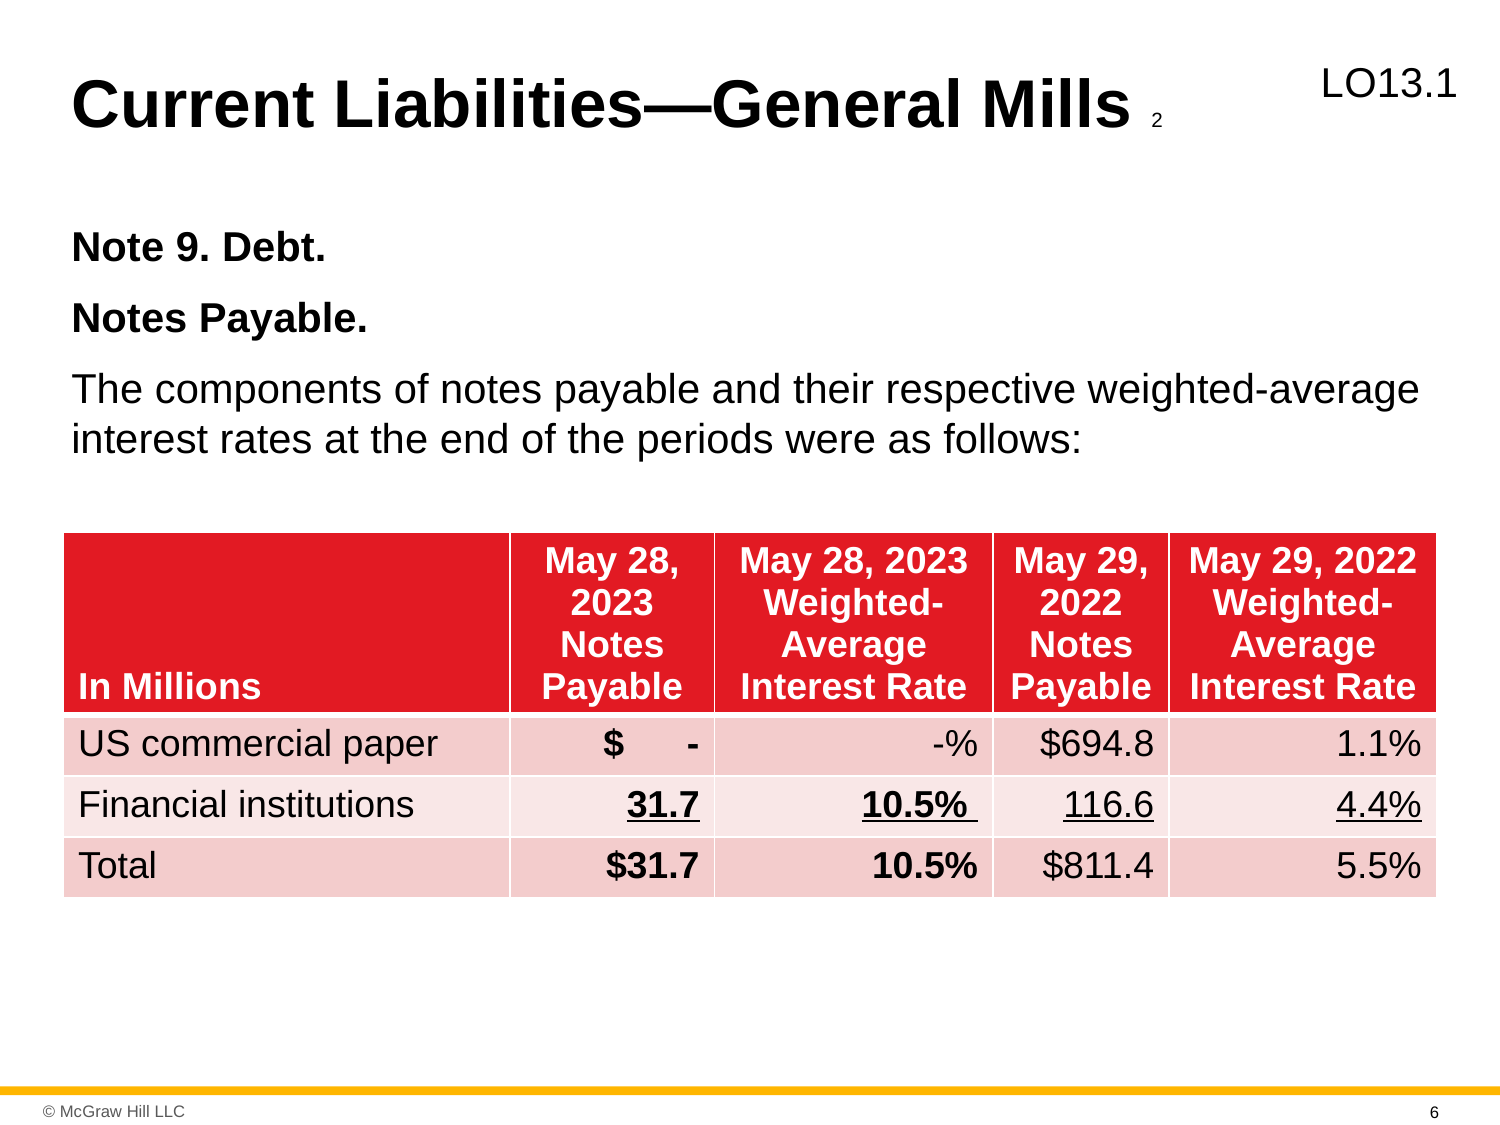

# Current Liabilities—General Mills 2
L O13.1
Note 9. Debt.
Notes Payable.
The components of notes payable and their respective weighted-average interest rates at the end of the periods were as follows:
| In Millions | May 28, 2023 Notes Payable | May 28, 2023 Weighted- Average Interest Rate | May 29, 2022 Notes Payable | May 29, 2022 Weighted- Average Interest Rate |
| --- | --- | --- | --- | --- |
| U S commercial paper | $ - | -% | $694.8 | 1.1% |
| Financial institutions | 31.7 | 10.5% | 116.6 | 4.4% |
| Total | $31.7 | 10.5% | $811.4 | 5.5% |
6